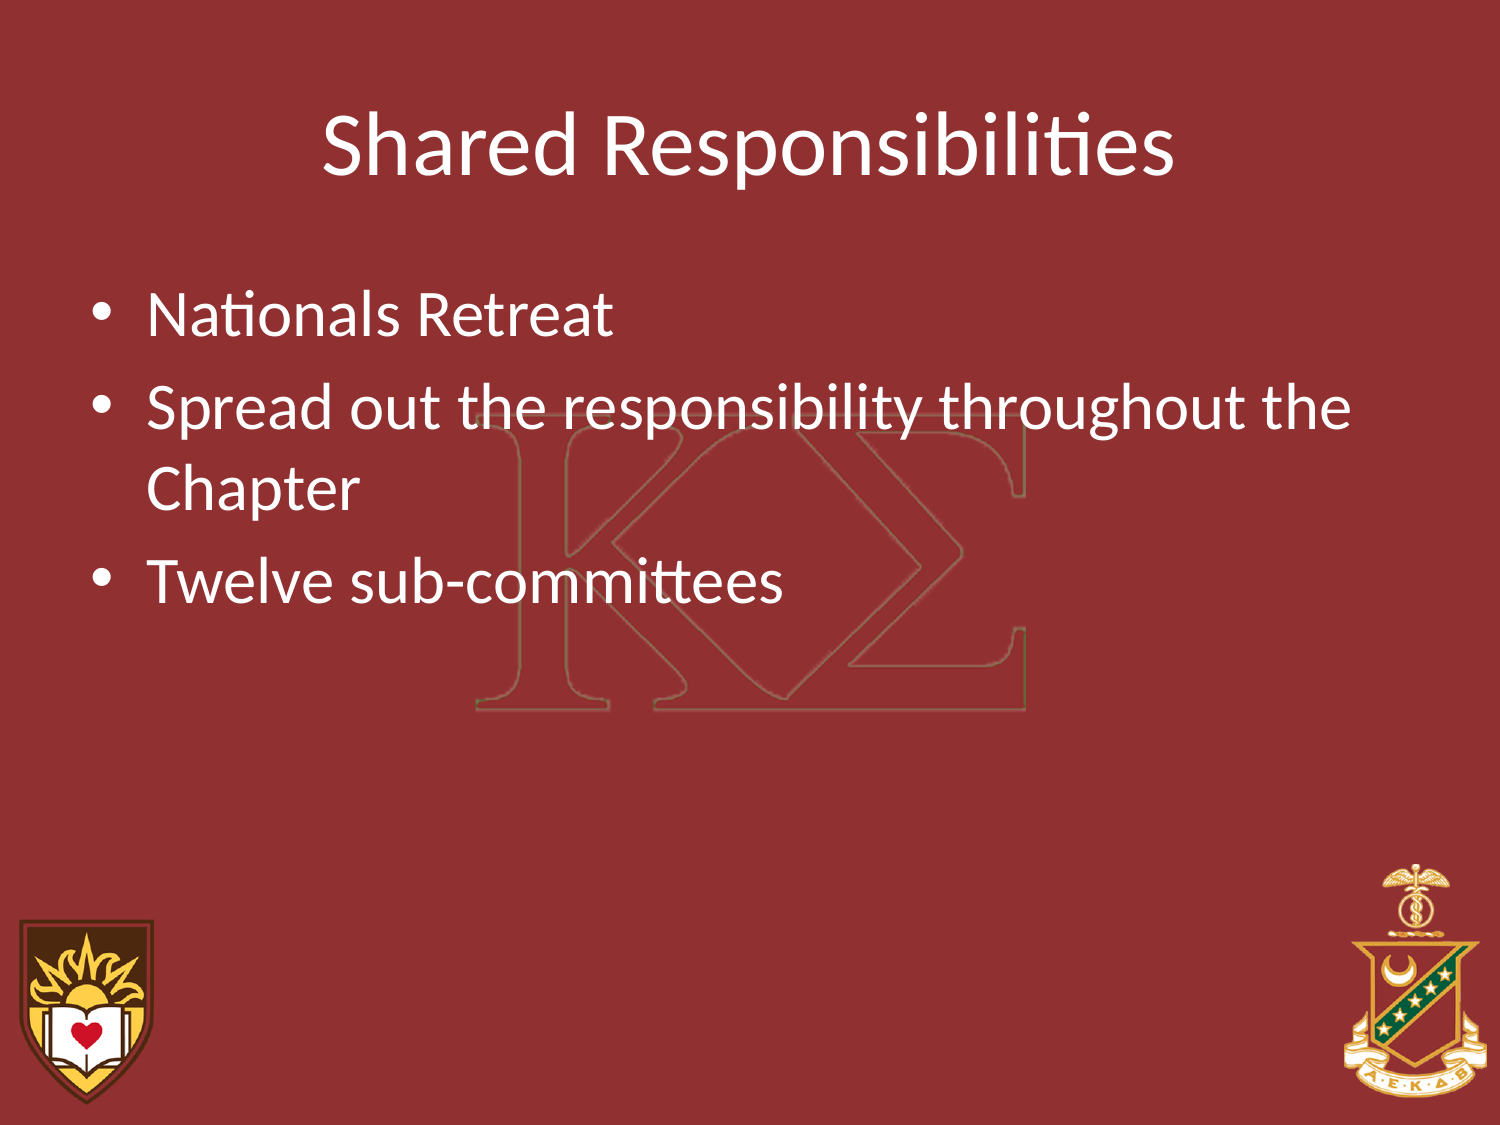

# Shared Responsibilities
Nationals Retreat
Spread out the responsibility throughout the Chapter
Twelve sub-committees